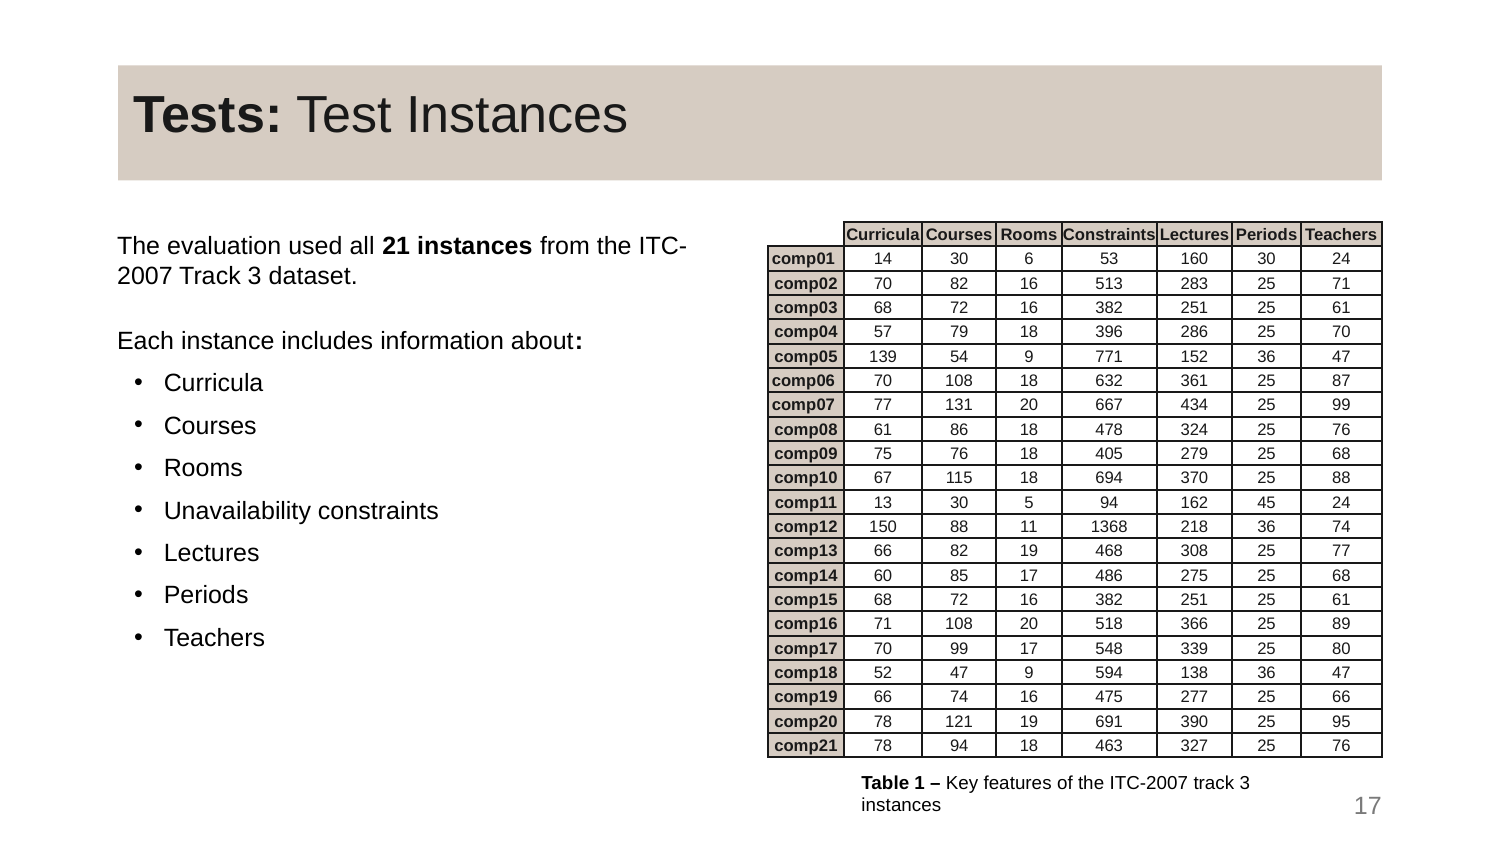

# Tests: Test Instances
The evaluation used all 21 instances from the ITC-2007 Track 3 dataset.

Each instance includes information about:
Curricula
Courses
Rooms
Unavailability constraints
Lectures
Periods
Teachers

|  | Curricula | Courses | Rooms | Constraints | Lectures | Periods | Teachers |
| --- | --- | --- | --- | --- | --- | --- | --- |
| comp01 | 14 | 30 | 6 | 53 | 160 | 30 | 24 |
| comp02 | 70 | 82 | 16 | 513 | 283 | 25 | 71 |
| comp03 | 68 | 72 | 16 | 382 | 251 | 25 | 61 |
| comp04 | 57 | 79 | 18 | 396 | 286 | 25 | 70 |
| comp05 | 139 | 54 | 9 | 771 | 152 | 36 | 47 |
| comp06 | 70 | 108 | 18 | 632 | 361 | 25 | 87 |
| comp07 | 77 | 131 | 20 | 667 | 434 | 25 | 99 |
| comp08 | 61 | 86 | 18 | 478 | 324 | 25 | 76 |
| comp09 | 75 | 76 | 18 | 405 | 279 | 25 | 68 |
| comp10 | 67 | 115 | 18 | 694 | 370 | 25 | 88 |
| comp11 | 13 | 30 | 5 | 94 | 162 | 45 | 24 |
| comp12 | 150 | 88 | 11 | 1368 | 218 | 36 | 74 |
| comp13 | 66 | 82 | 19 | 468 | 308 | 25 | 77 |
| comp14 | 60 | 85 | 17 | 486 | 275 | 25 | 68 |
| comp15 | 68 | 72 | 16 | 382 | 251 | 25 | 61 |
| comp16 | 71 | 108 | 20 | 518 | 366 | 25 | 89 |
| comp17 | 70 | 99 | 17 | 548 | 339 | 25 | 80 |
| comp18 | 52 | 47 | 9 | 594 | 138 | 36 | 47 |
| comp19 | 66 | 74 | 16 | 475 | 277 | 25 | 66 |
| comp20 | 78 | 121 | 19 | 691 | 390 | 25 | 95 |
| comp21 | 78 | 94 | 18 | 463 | 327 | 25 | 76 |
Table 1 – Key features of the ITC-2007 track 3 instances
17